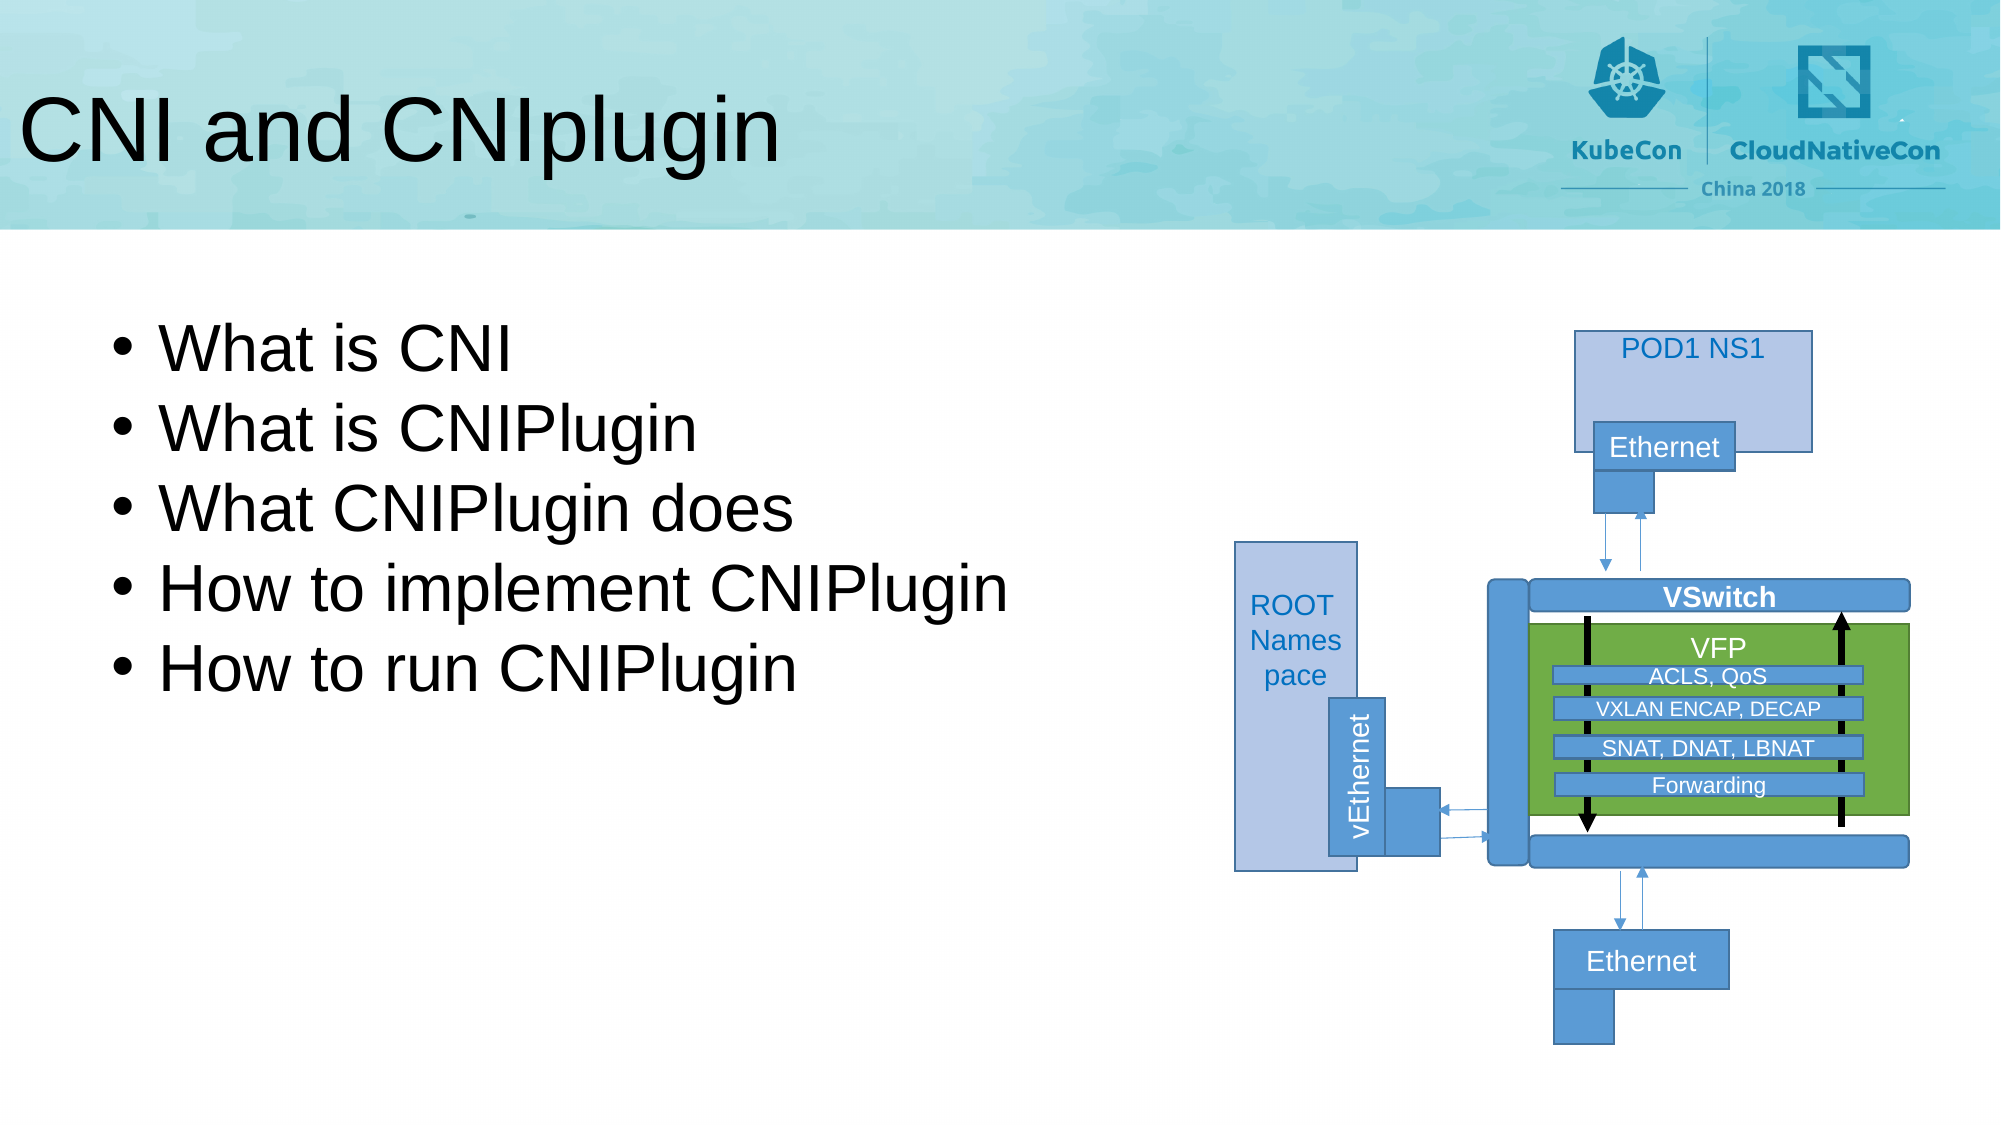

# CNI and CNIplugin
What is CNI
What is CNIPlugin
What CNIPlugin does
How to implement CNIPlugin
How to run CNIPlugin
POD1 NS1

Ethernet
ROOT
Namespace

vEthernet

VSwitch

VFP

ACLS, QoS
VXLAN ENCAP, DECAP
SNAT, DNAT, LBNAT
Forwarding

Ethernet